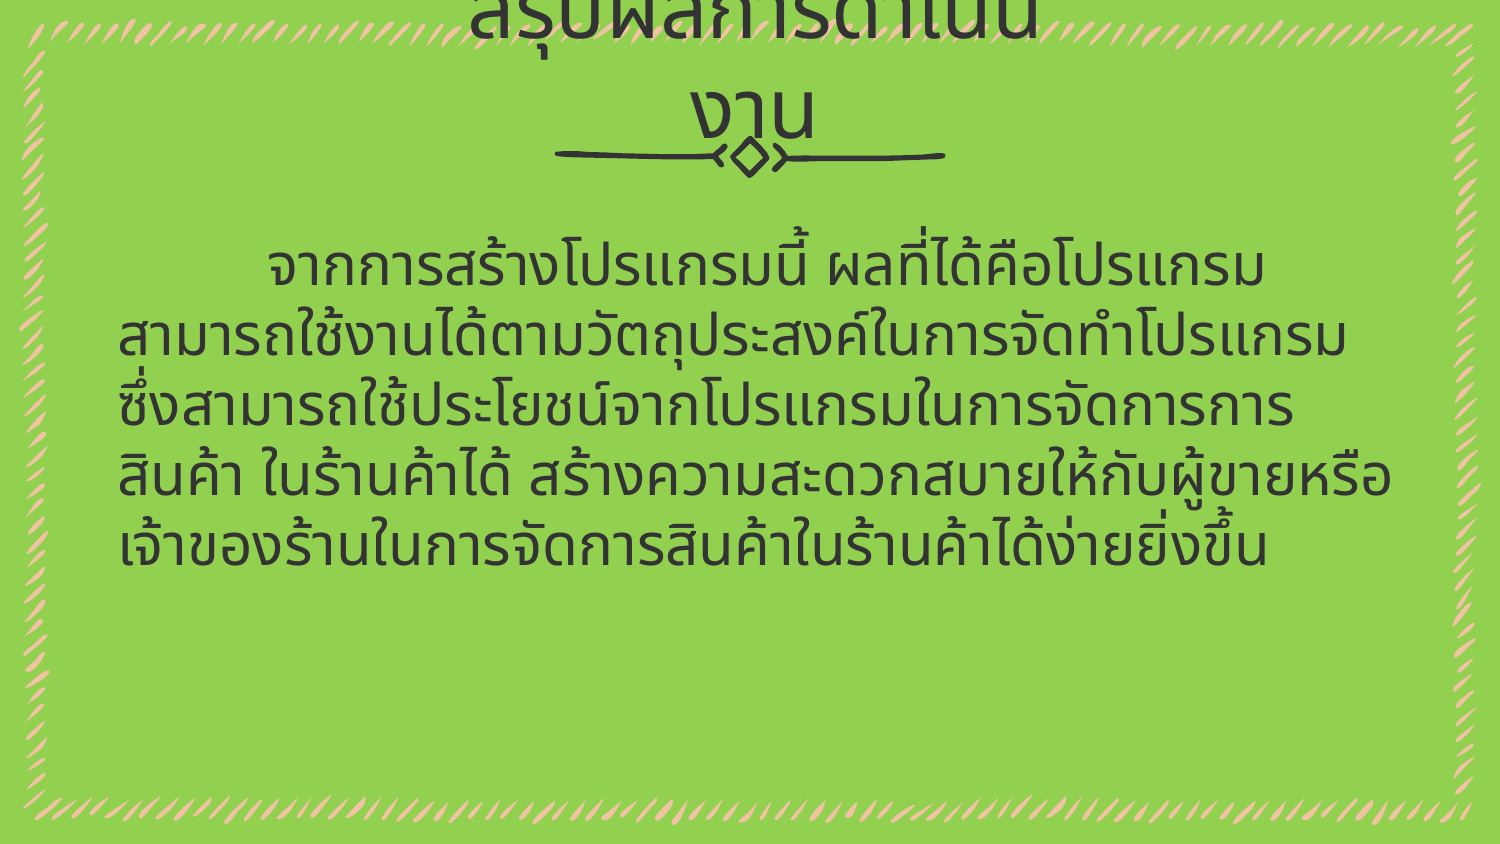

สรุปผลการดำเนินงาน

	จากการสร้างโปรแกรมนี้ ผลที่ได้คือโปรแกรมสามารถใช้งานได้ตามวัตถุประสงค์ในการจัดทำโปรแกรม ซึ่งสามารถใช้ประโยชน์จากโปรแกรมในการจัดการการสินค้า ในร้านค้าได้ สร้างความสะดวกสบายให้กับผู้ขายหรือเจ้าของร้านในการจัดการสินค้าในร้านค้าได้ง่ายยิ่งขึ้น